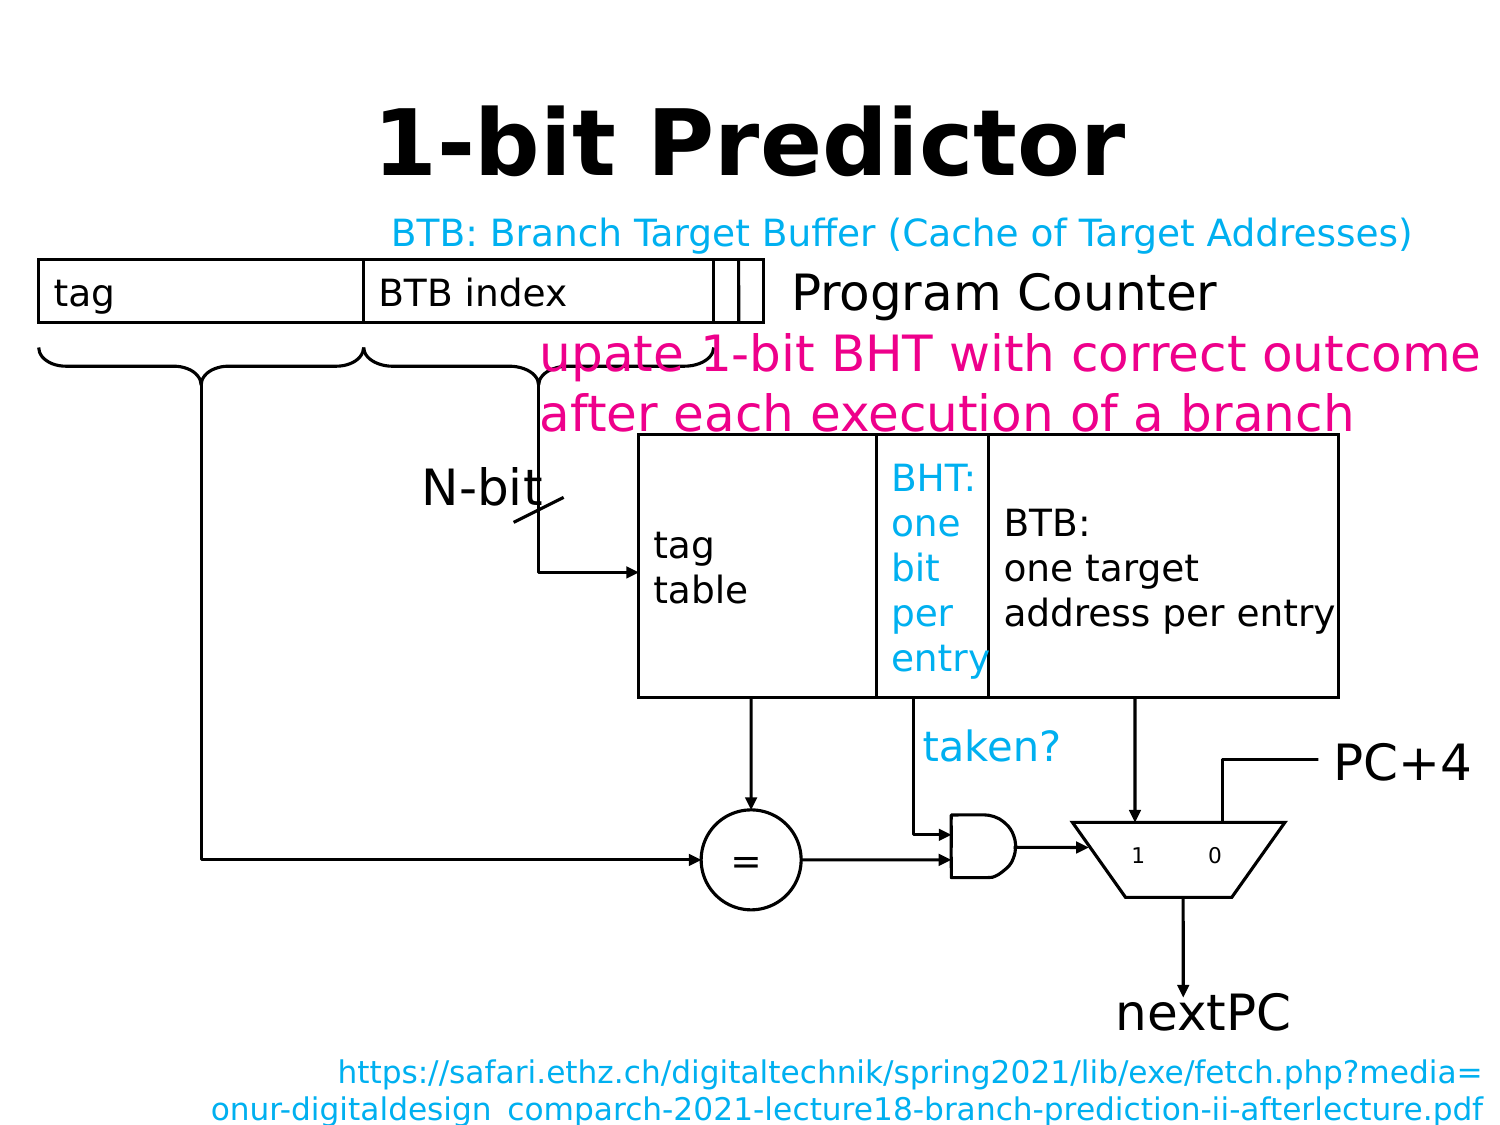

# 1-bit Predictor

BTB: Branch Target Buffer (Cache of Target Addresses)

Program Counter

tag
BTB index

upate 1-bit BHT with correct outcome after each execution of a branch

tag
table
BHT:
one
bit
per
entry
BTB:
one target
address per entry
N-bit

taken?
PC+4

=

1         0

nextPC
https://safari.ethz.ch/digitaltechnik/spring2021/lib/exe/fetch.php?media=
onur-digitaldesign_comparch-2021-lecture18-branch-prediction-ii-afterlecture.pdf
12